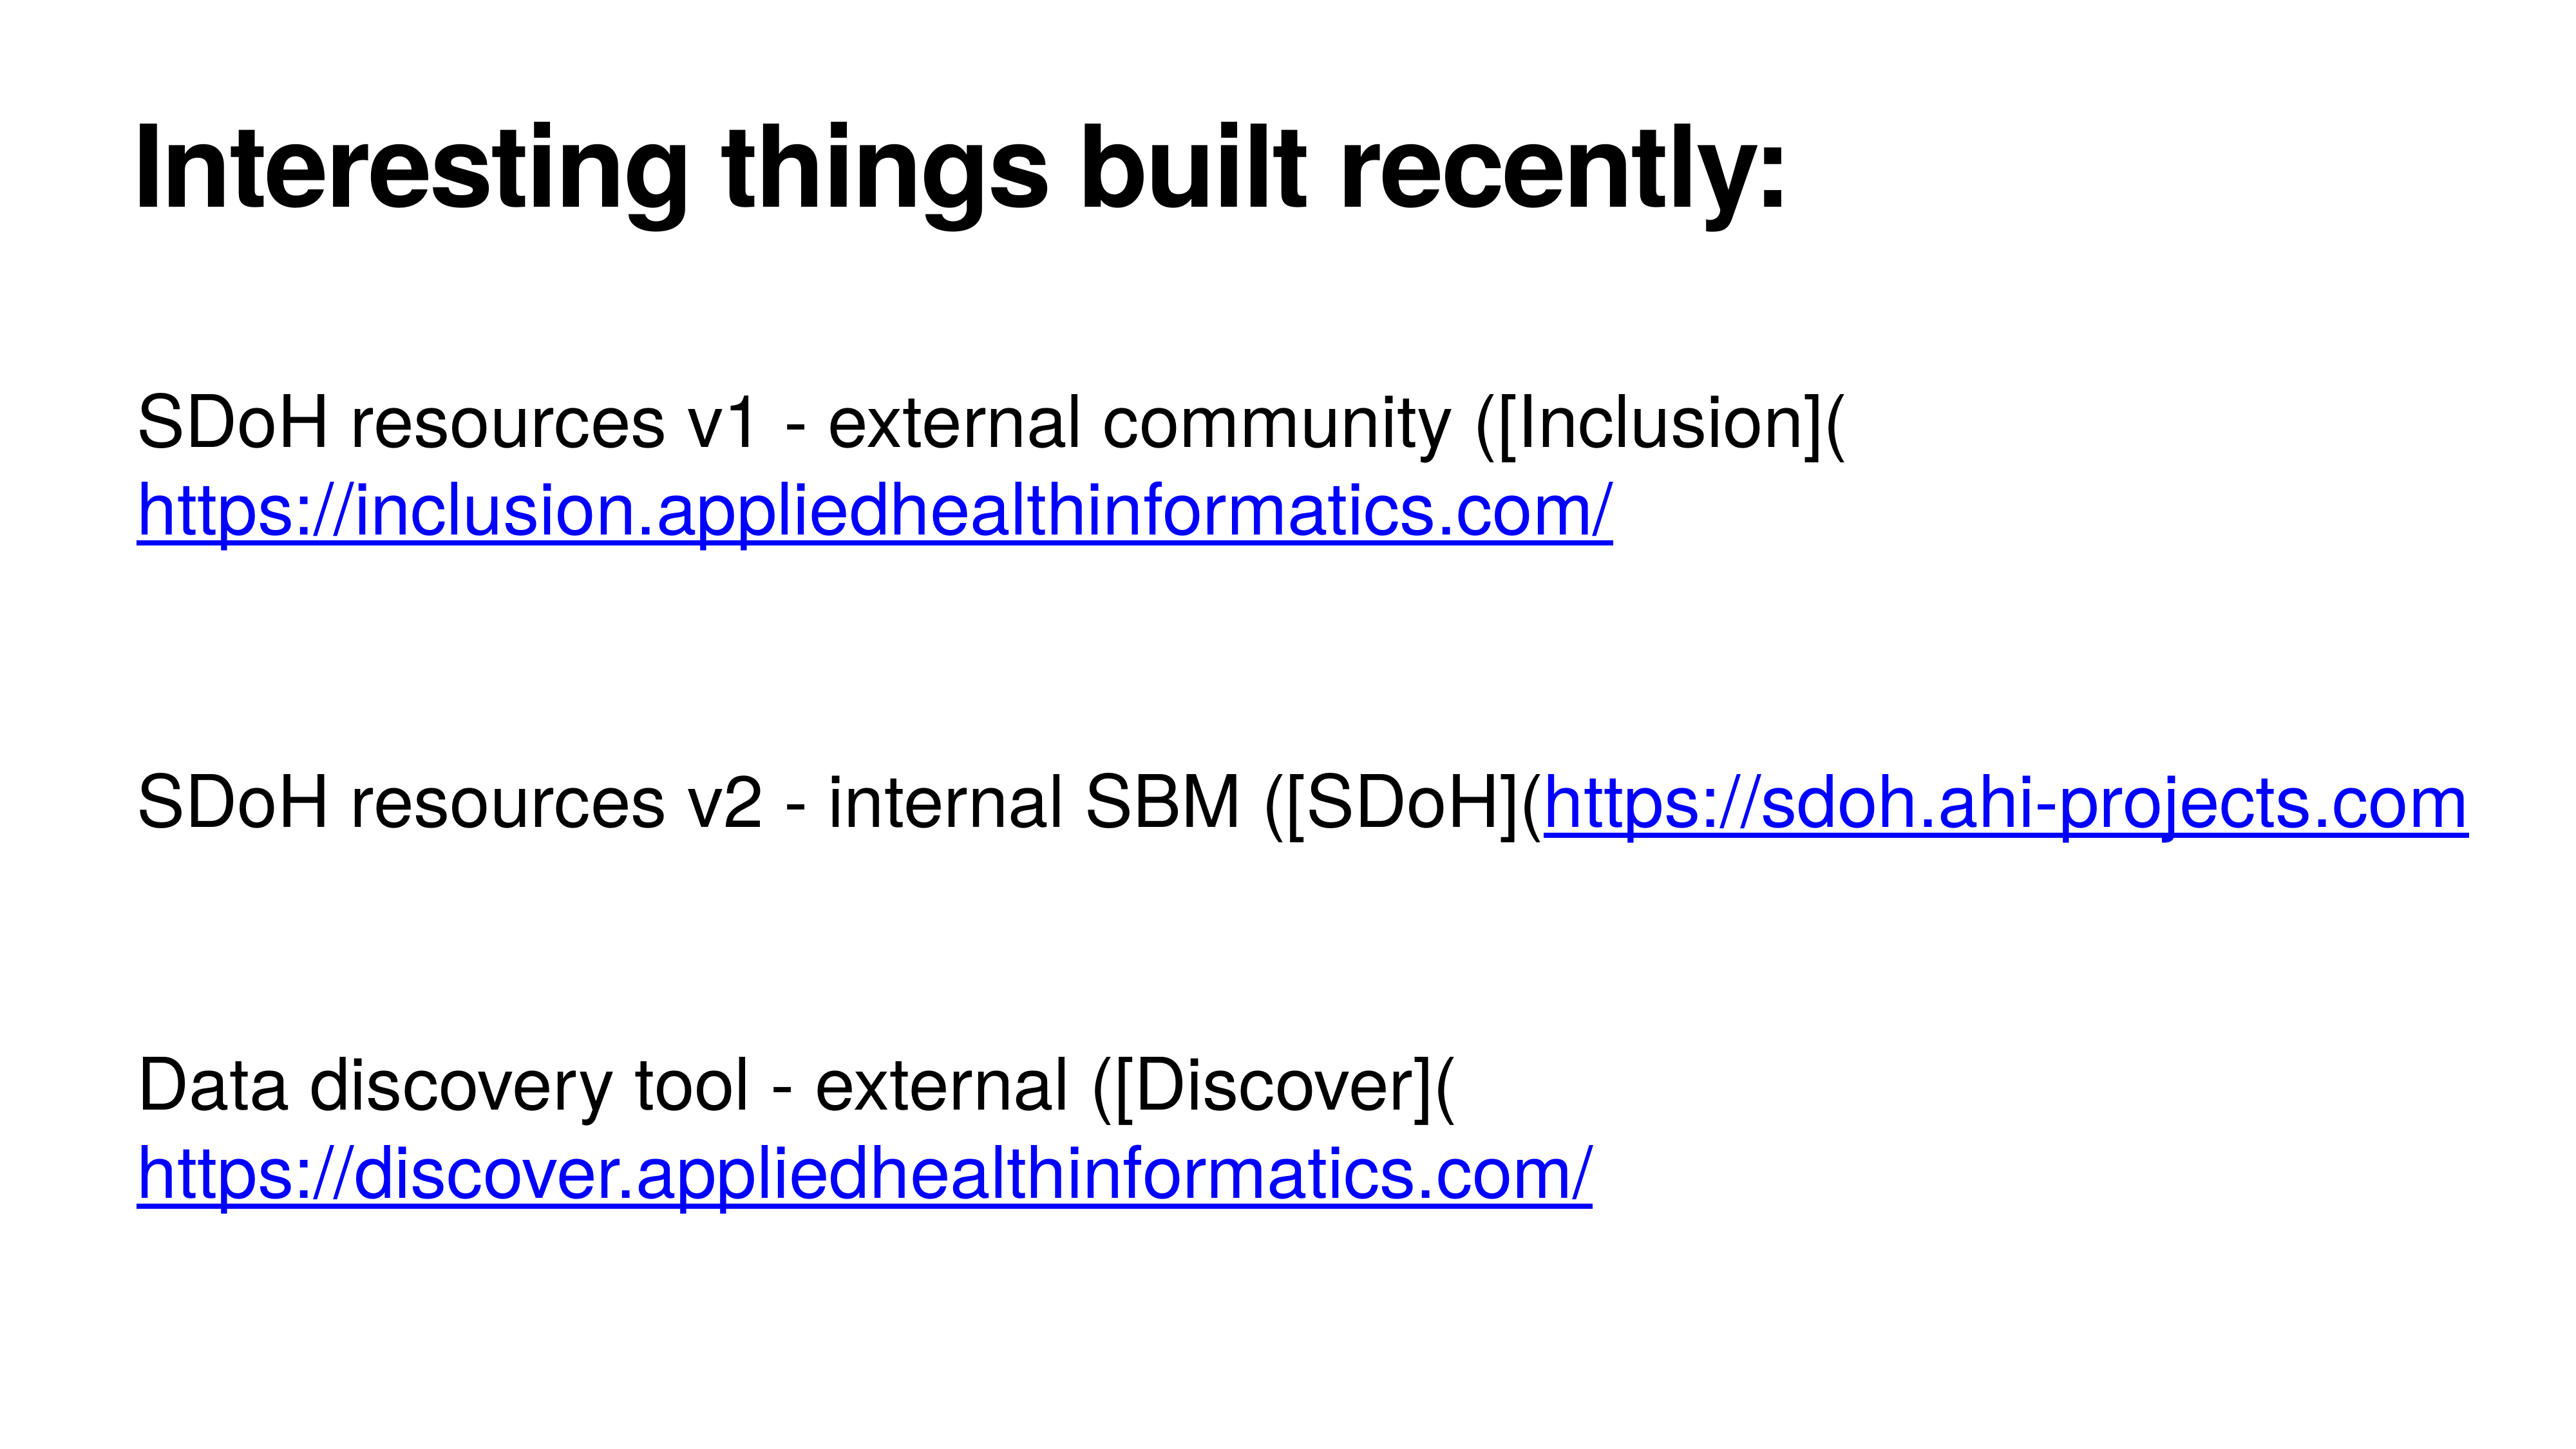

# Interesting things built recently:
SDoH resources v1 - external community ([Inclusion](https://inclusion.appliedhealthinformatics.com/

SDoH resources v2 - internal SBM ([SDoH](https://sdoh.ahi-projects.com

Data discovery tool - external ([Discover](https://discover.appliedhealthinformatics.com/